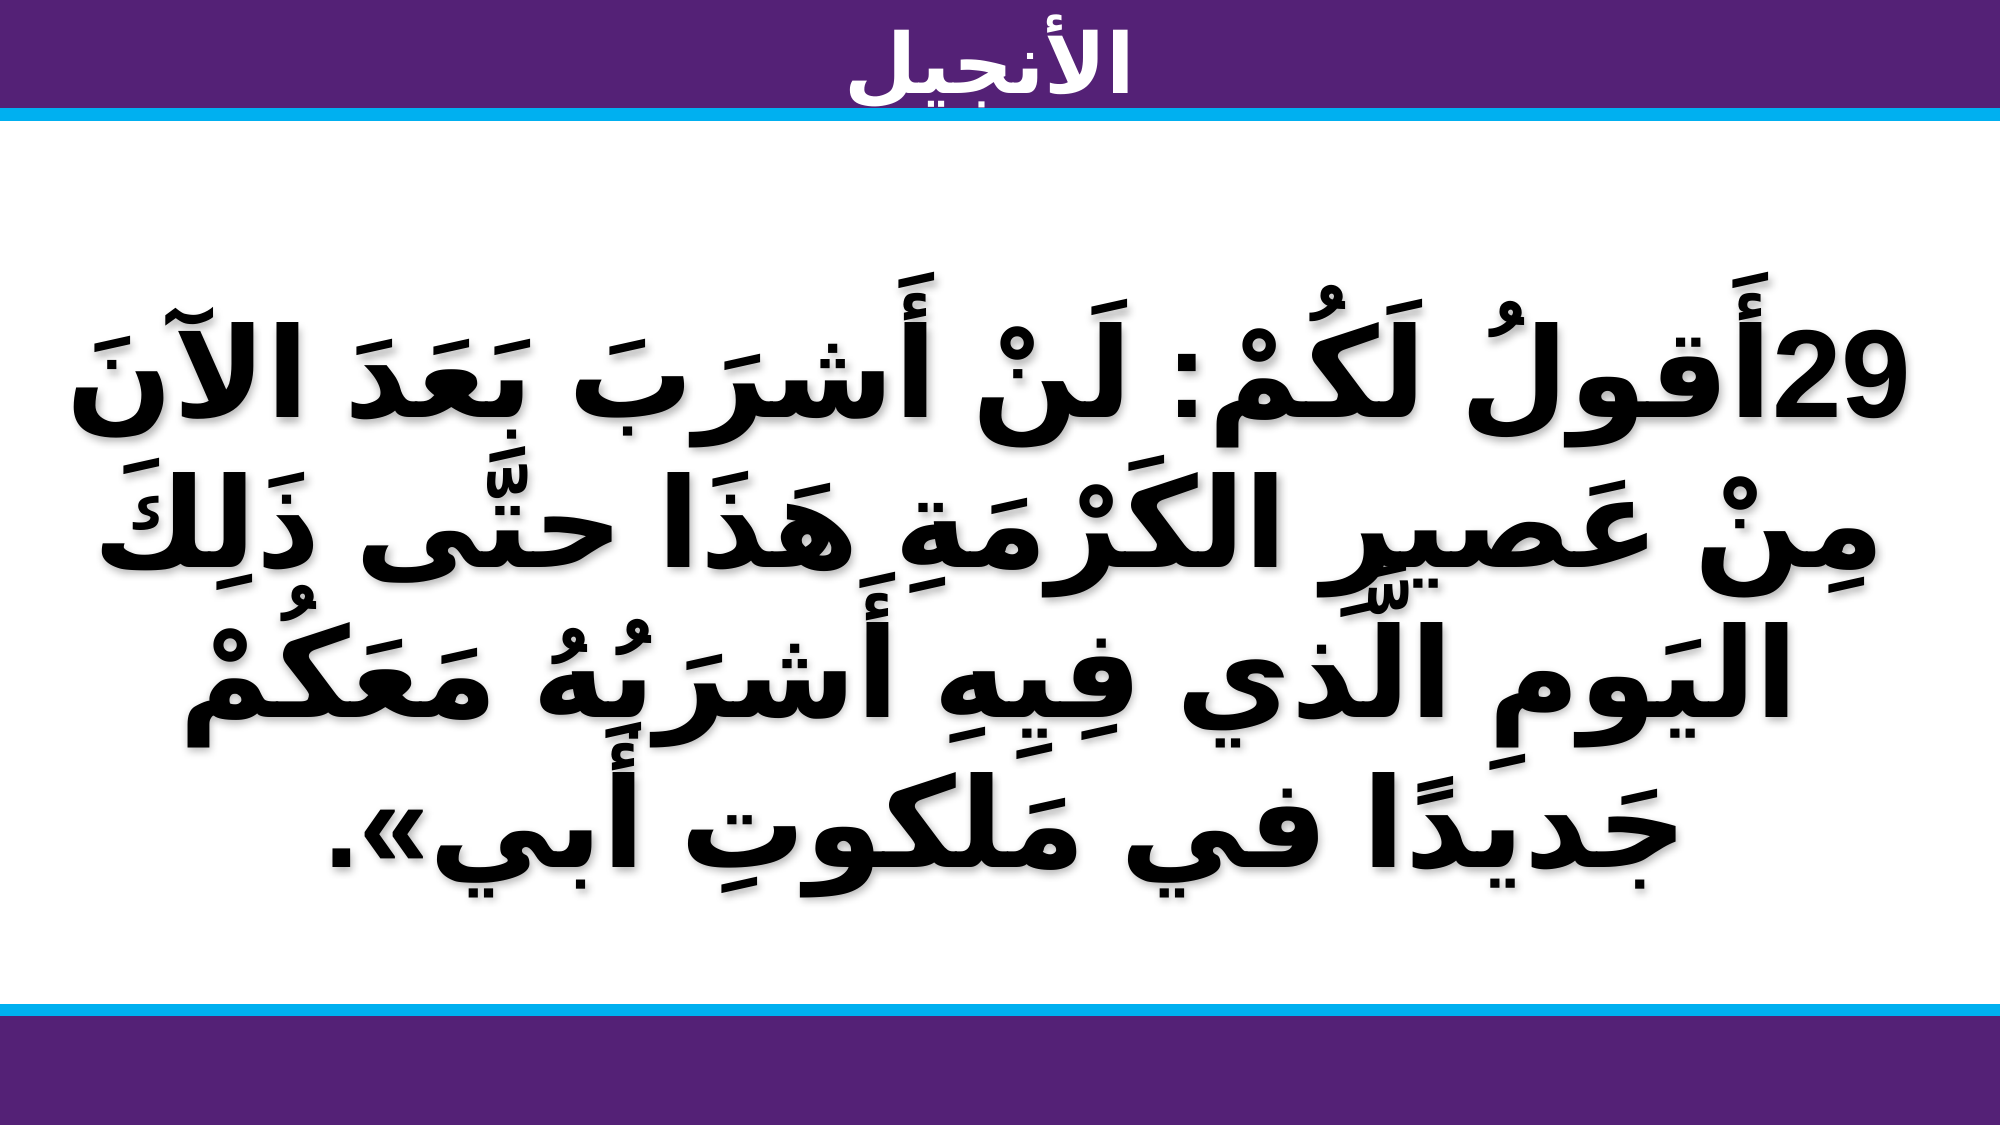

الأنجيل

#
29أَقولُ لَكُمْ: لَنْ أَشرَبَ بَعَدَ الآنَ مِنْ عَصيرِ الكَرْمَةِ هَذَا حتَّى ذَلِكَ اليَومِ الَّذي فِيِهِ أَشرَبُهُ مَعَكُمْ جَديدًا في مَلكوتِ أَبي».